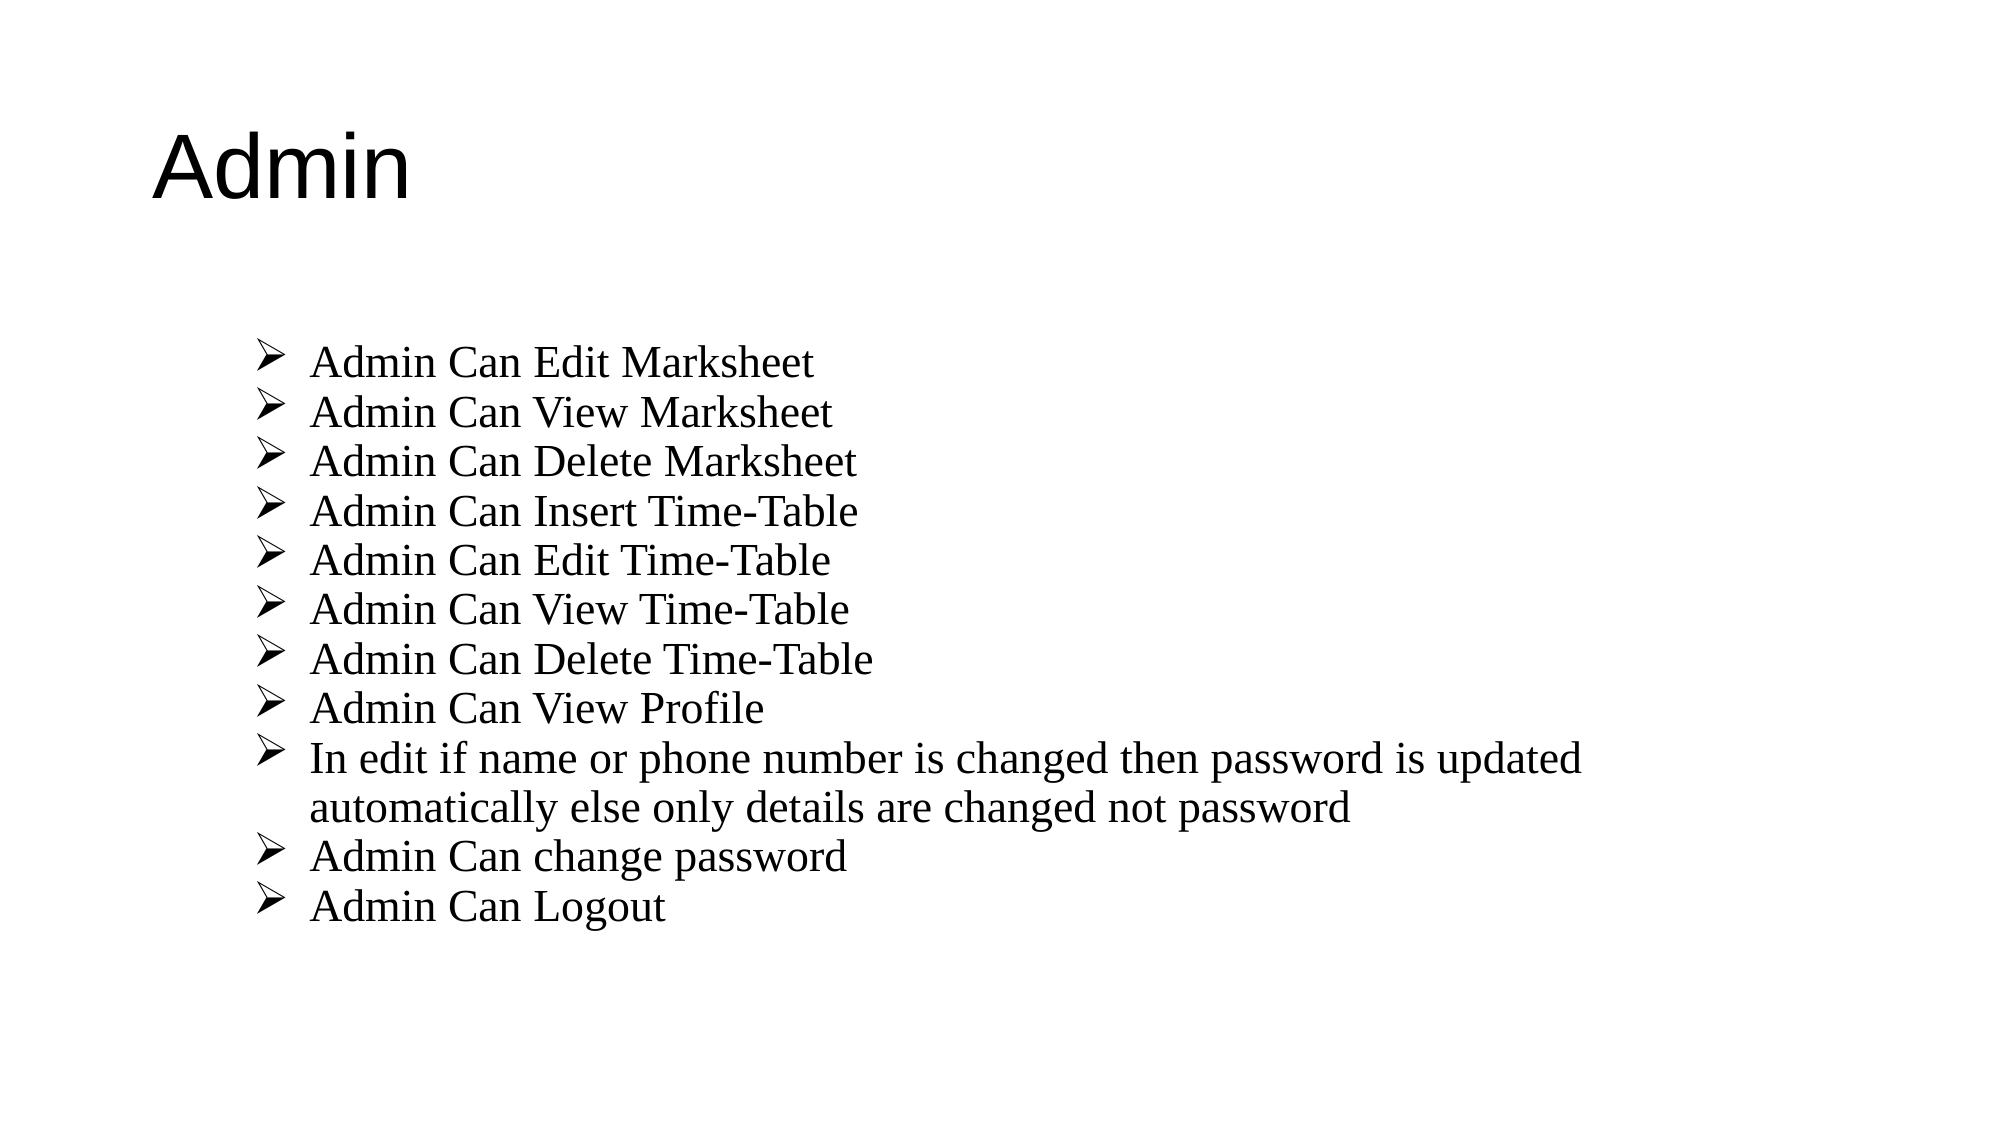

# Admin
Admin Can Edit Marksheet
Admin Can View Marksheet
Admin Can Delete Marksheet
Admin Can Insert Time-Table
Admin Can Edit Time-Table
Admin Can View Time-Table
Admin Can Delete Time-Table
Admin Can View Profile
In edit if name or phone number is changed then password is updated automatically else only details are changed not password
Admin Can change password
Admin Can Logout